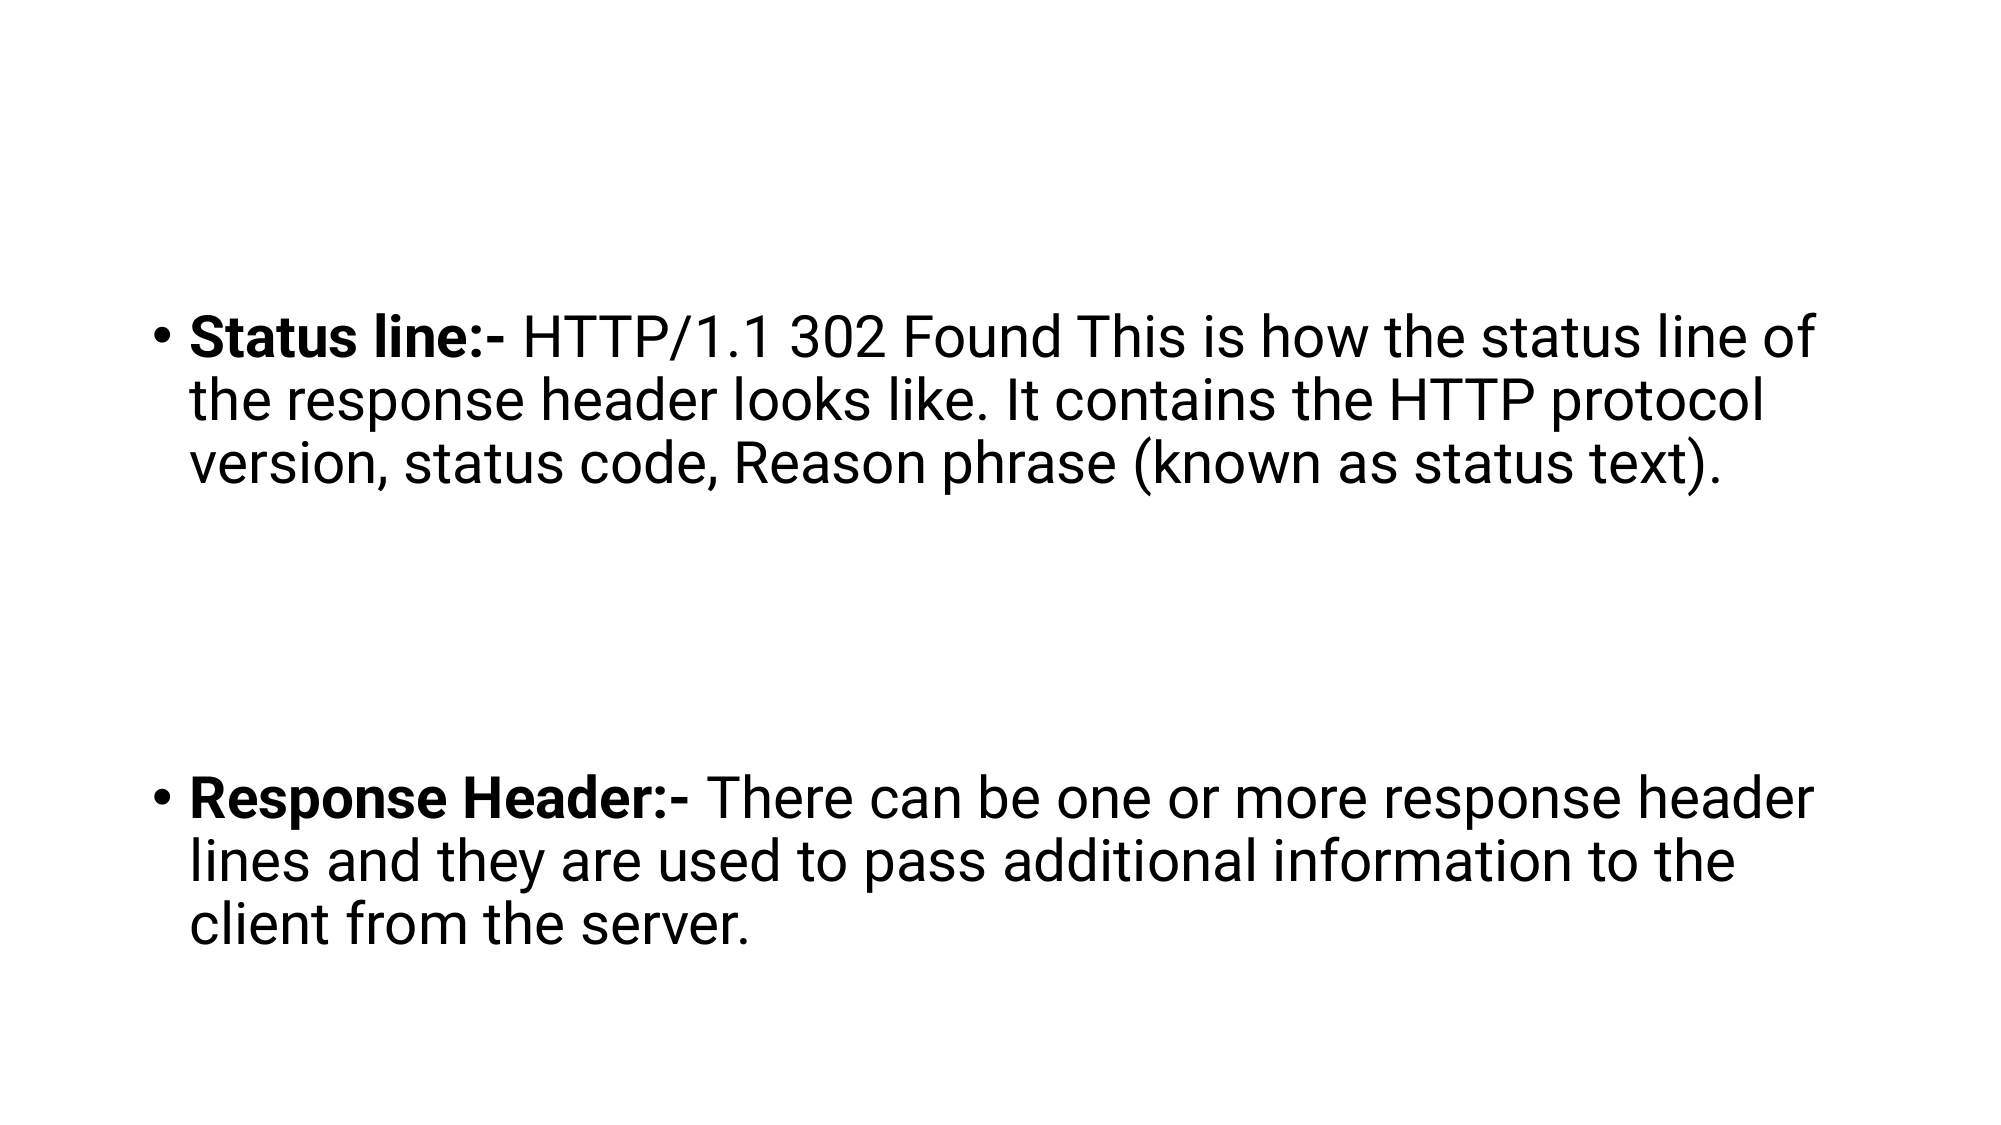

#
Status line:- HTTP/1.1 302 Found This is how the status line of the response header looks like. It contains the HTTP protocol version, status code, Reason phrase (known as status text).

Response Header:- There can be one or more response header lines and they are used to pass additional information to the client from the server.